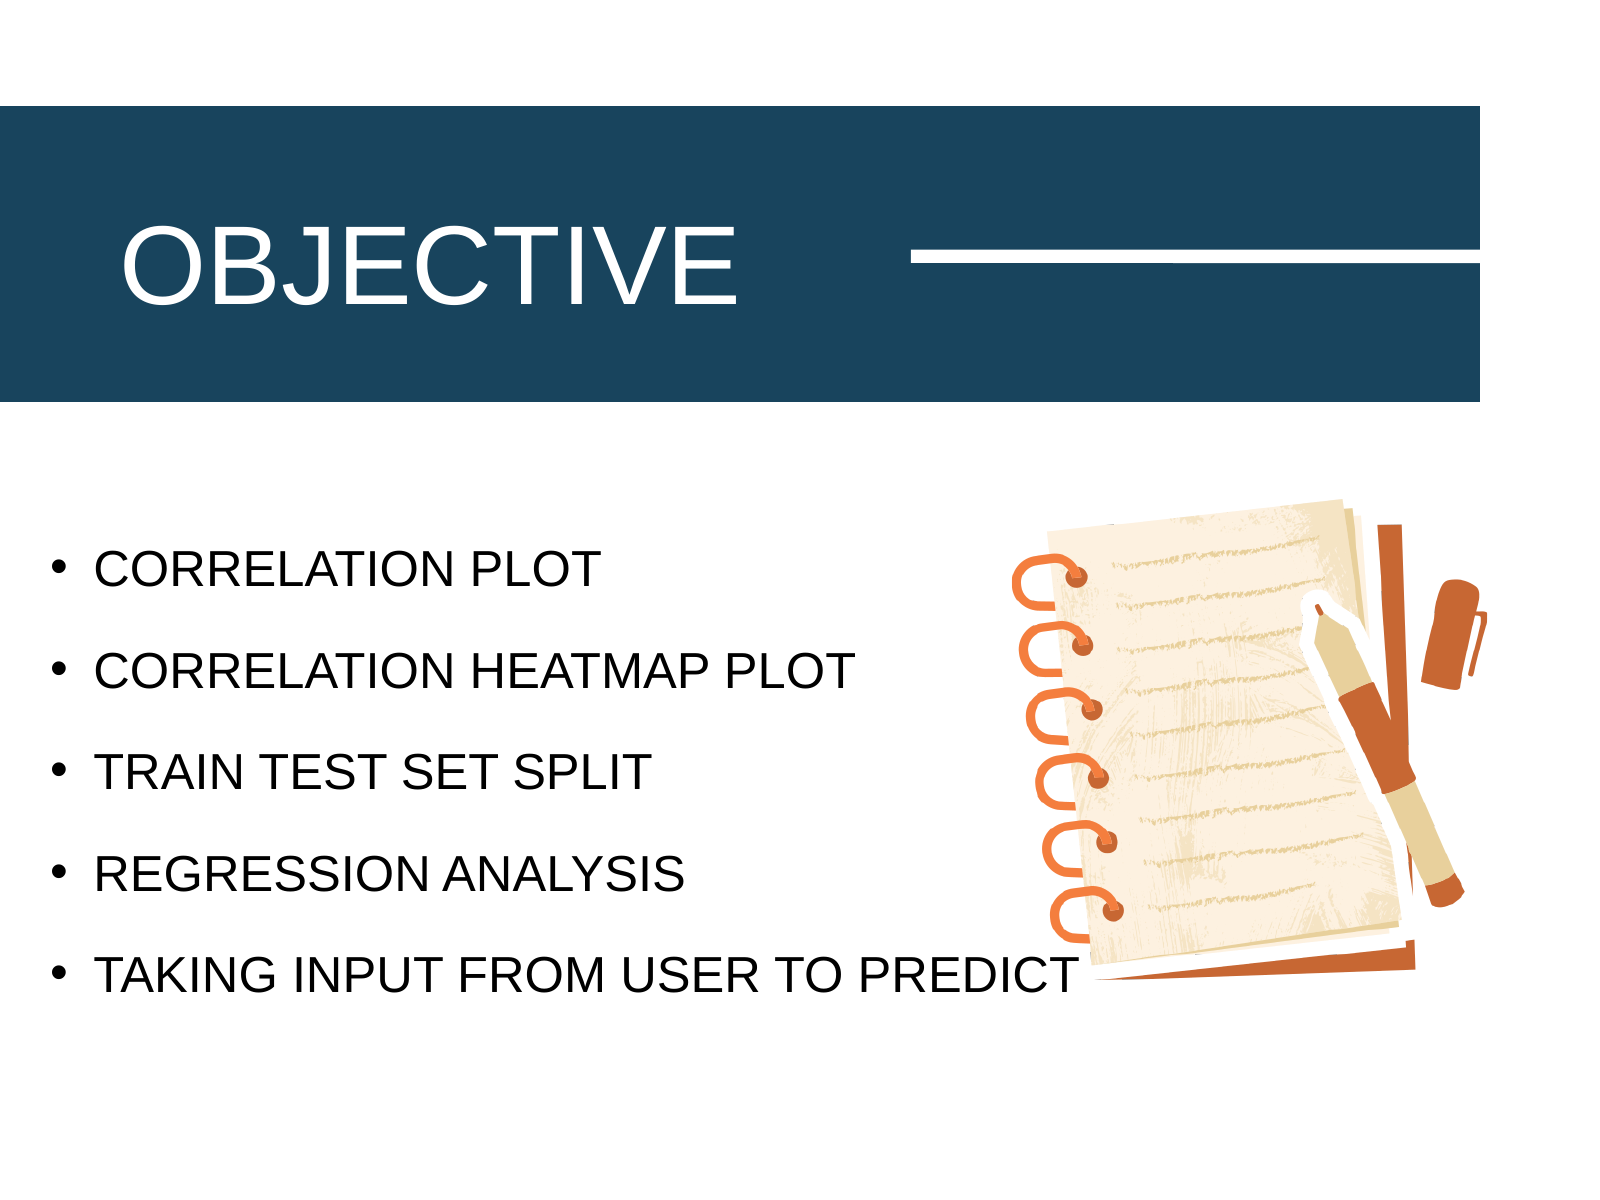

OBJECTIVE
CORRELATION PLOT
CORRELATION HEATMAP PLOT
TRAIN TEST SET SPLIT
REGRESSION ANALYSIS
TAKING INPUT FROM USER TO PREDICT